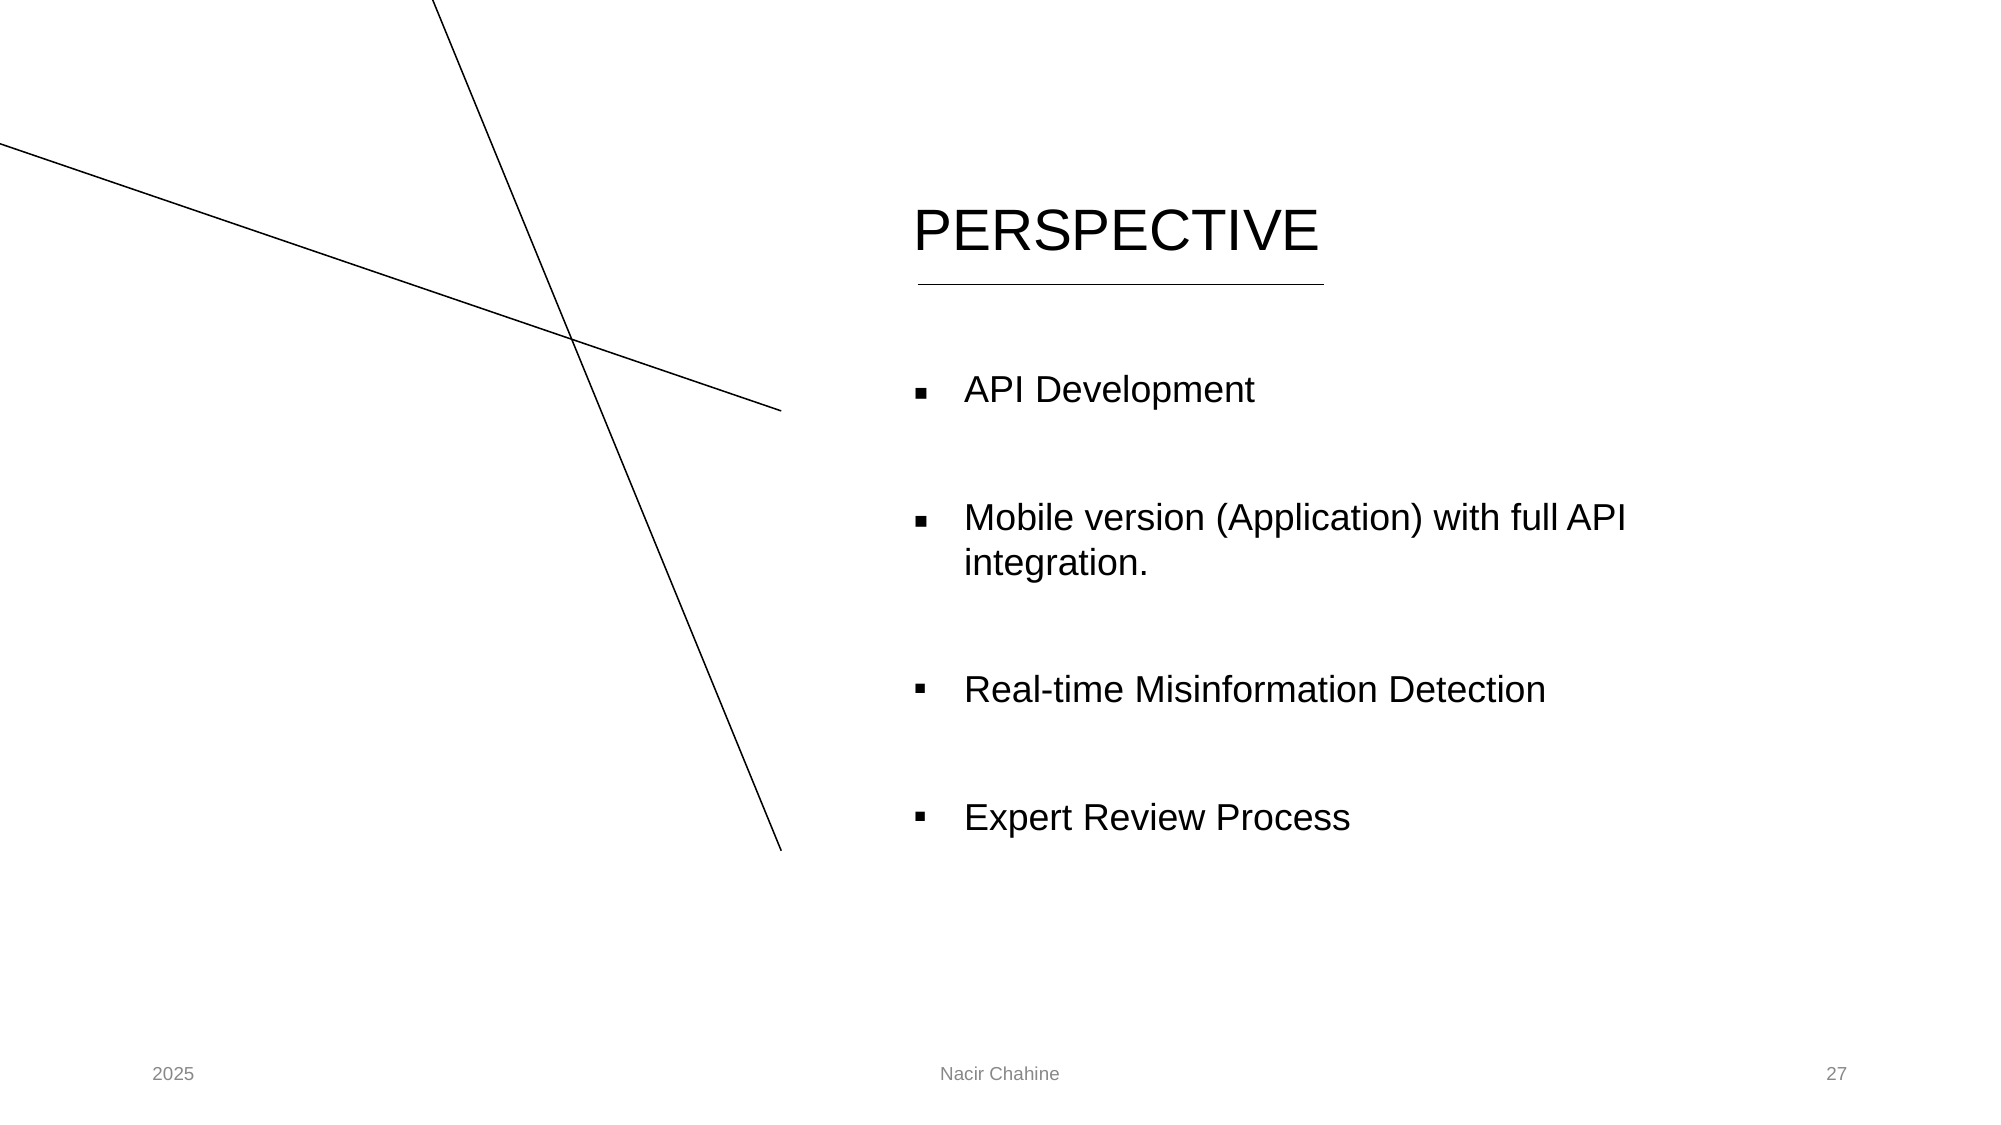

# PERSPECTIVE
API Development

Mobile version (Application) with full API integration.

Real-time Misinformation Detection

Expert Review Process
2025
Nacir Chahine
27